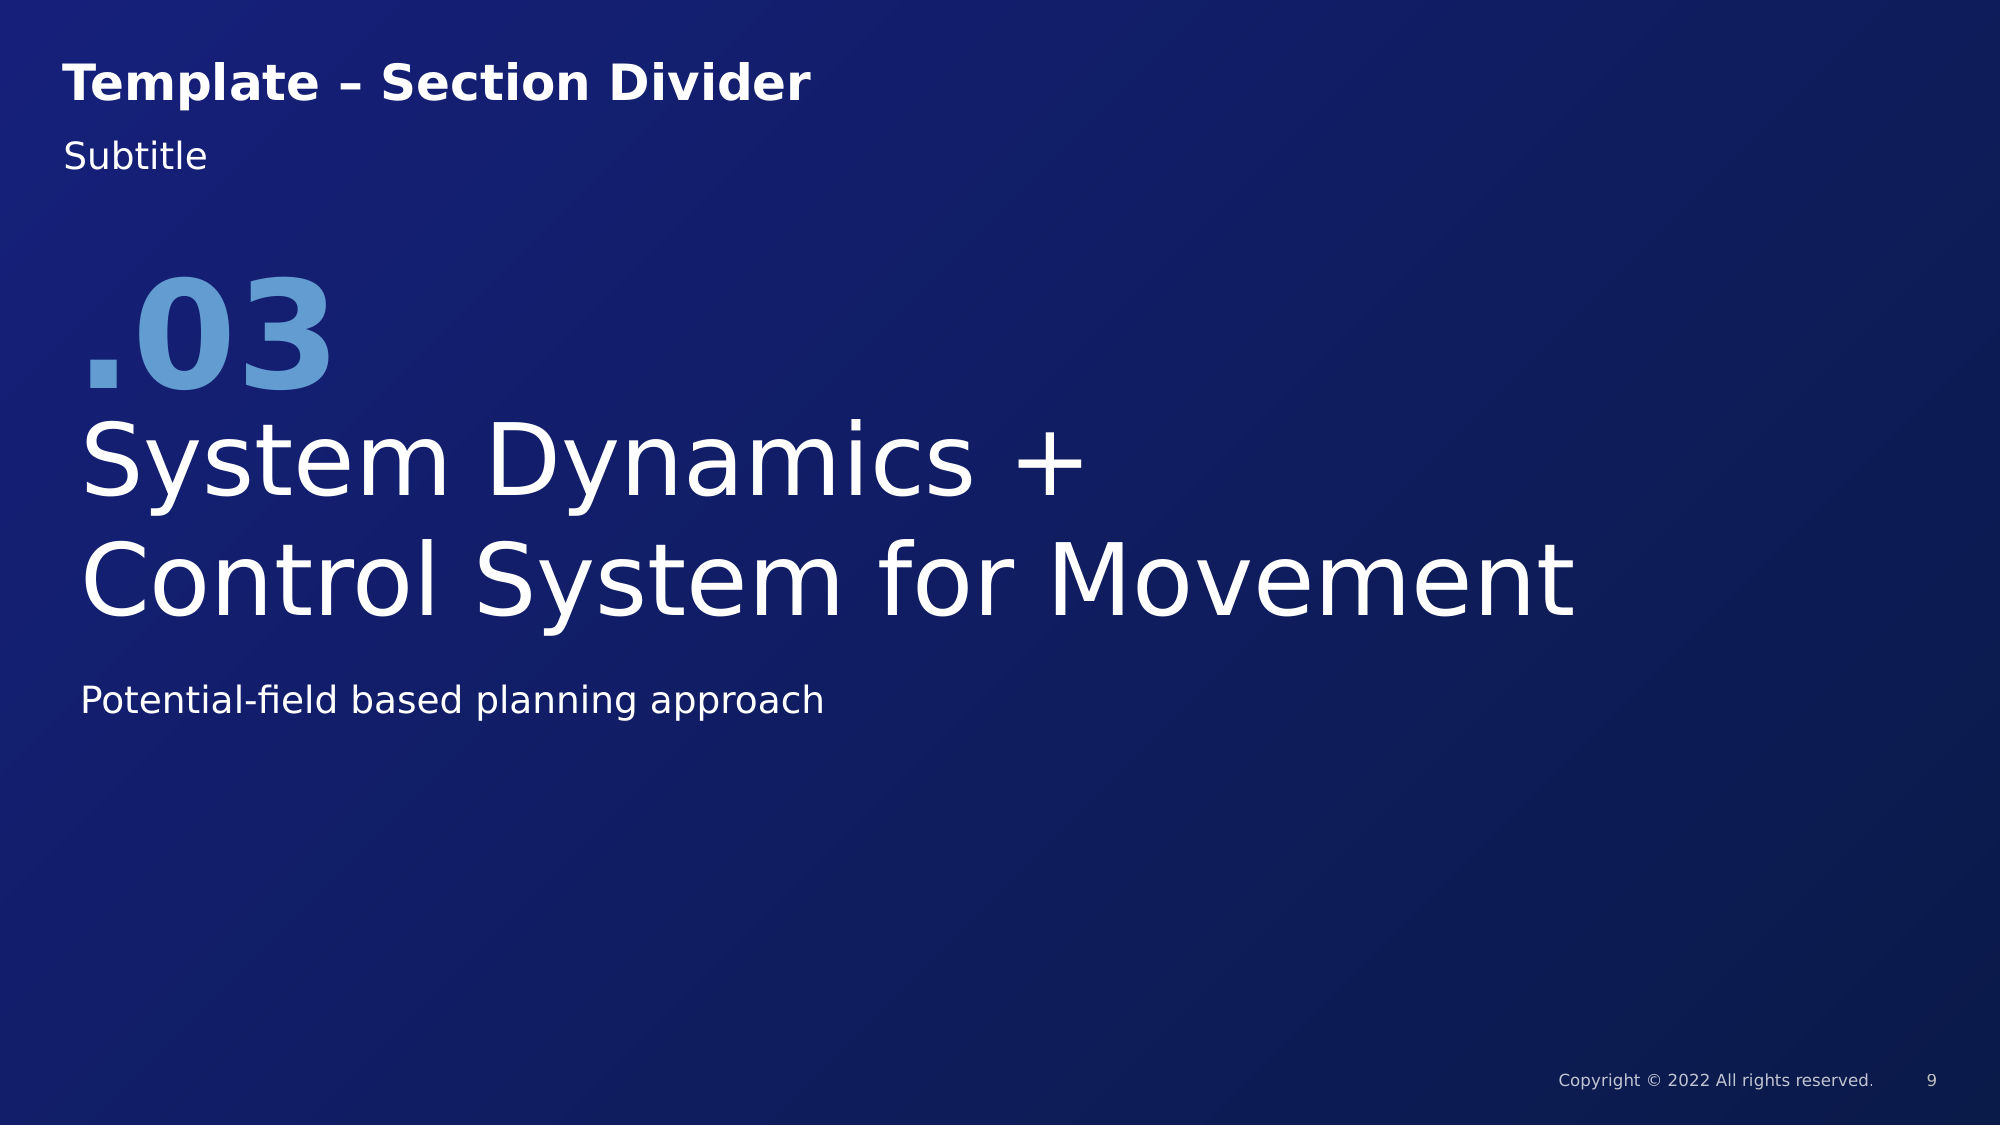

# Template – Section Divider
Subtitle
.03
System Dynamics +
Control System for Movement
Potential-field based planning approach